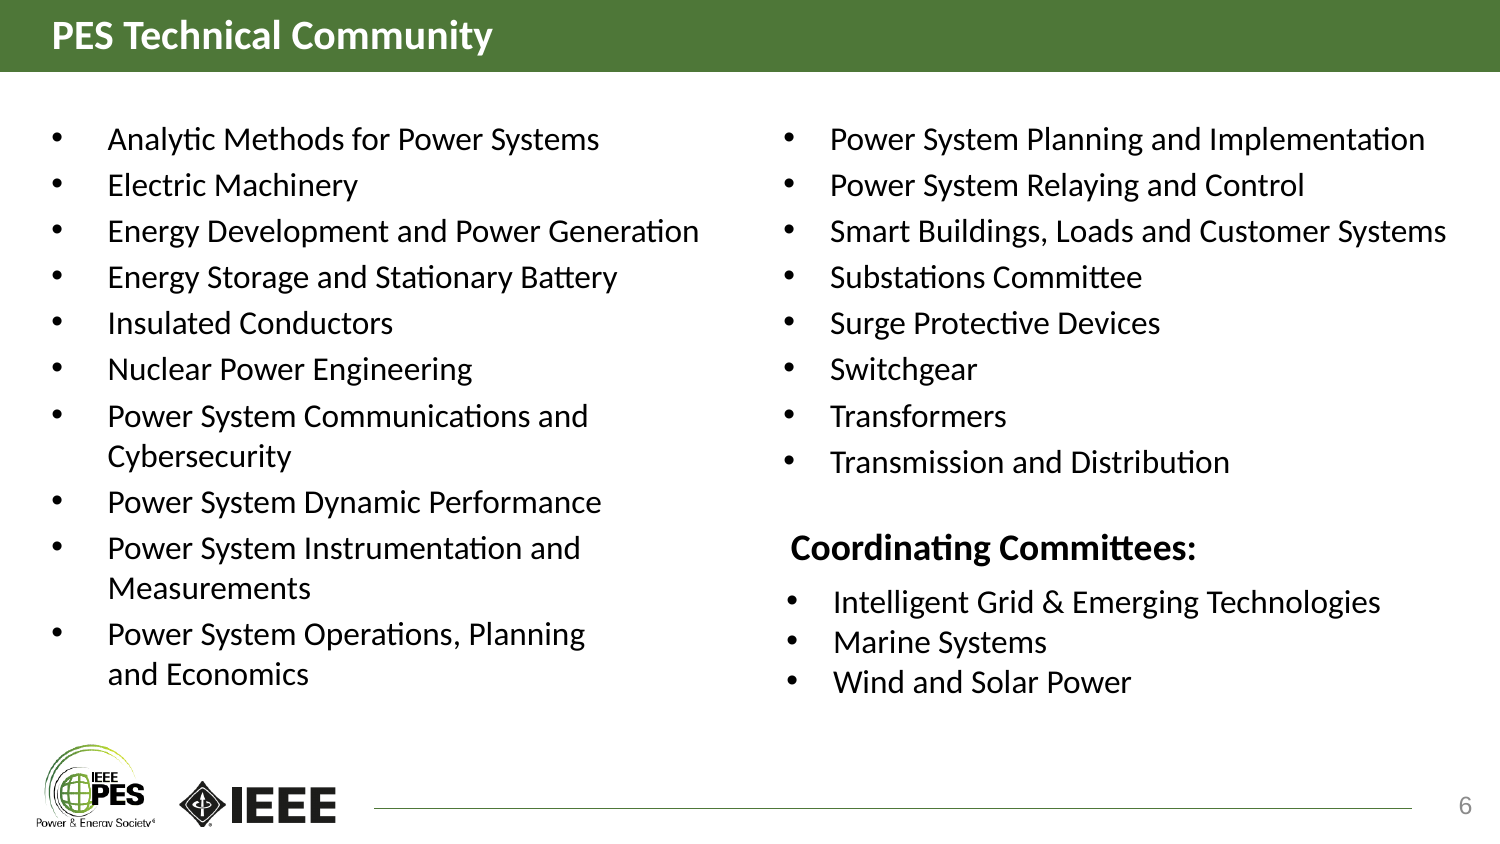

# PES Technical Community
Analytic Methods for Power Systems
Electric Machinery
Energy Development and Power Generation
Energy Storage and Stationary Battery
Insulated Conductors
Nuclear Power Engineering
Power System Communications and Cybersecurity
Power System Dynamic Performance
Power System Instrumentation and Measurements
Power System Operations, Planning
and Economics

Power System Planning and Implementation
Power System Relaying and Control
Smart Buildings, Loads and Customer Systems
Substations Committee
Surge Protective Devices
Switchgear
Transformers
Transmission and Distribution
Coordinating Committees:
Intelligent Grid & Emerging Technologies
Marine Systems
Wind and Solar Power
6